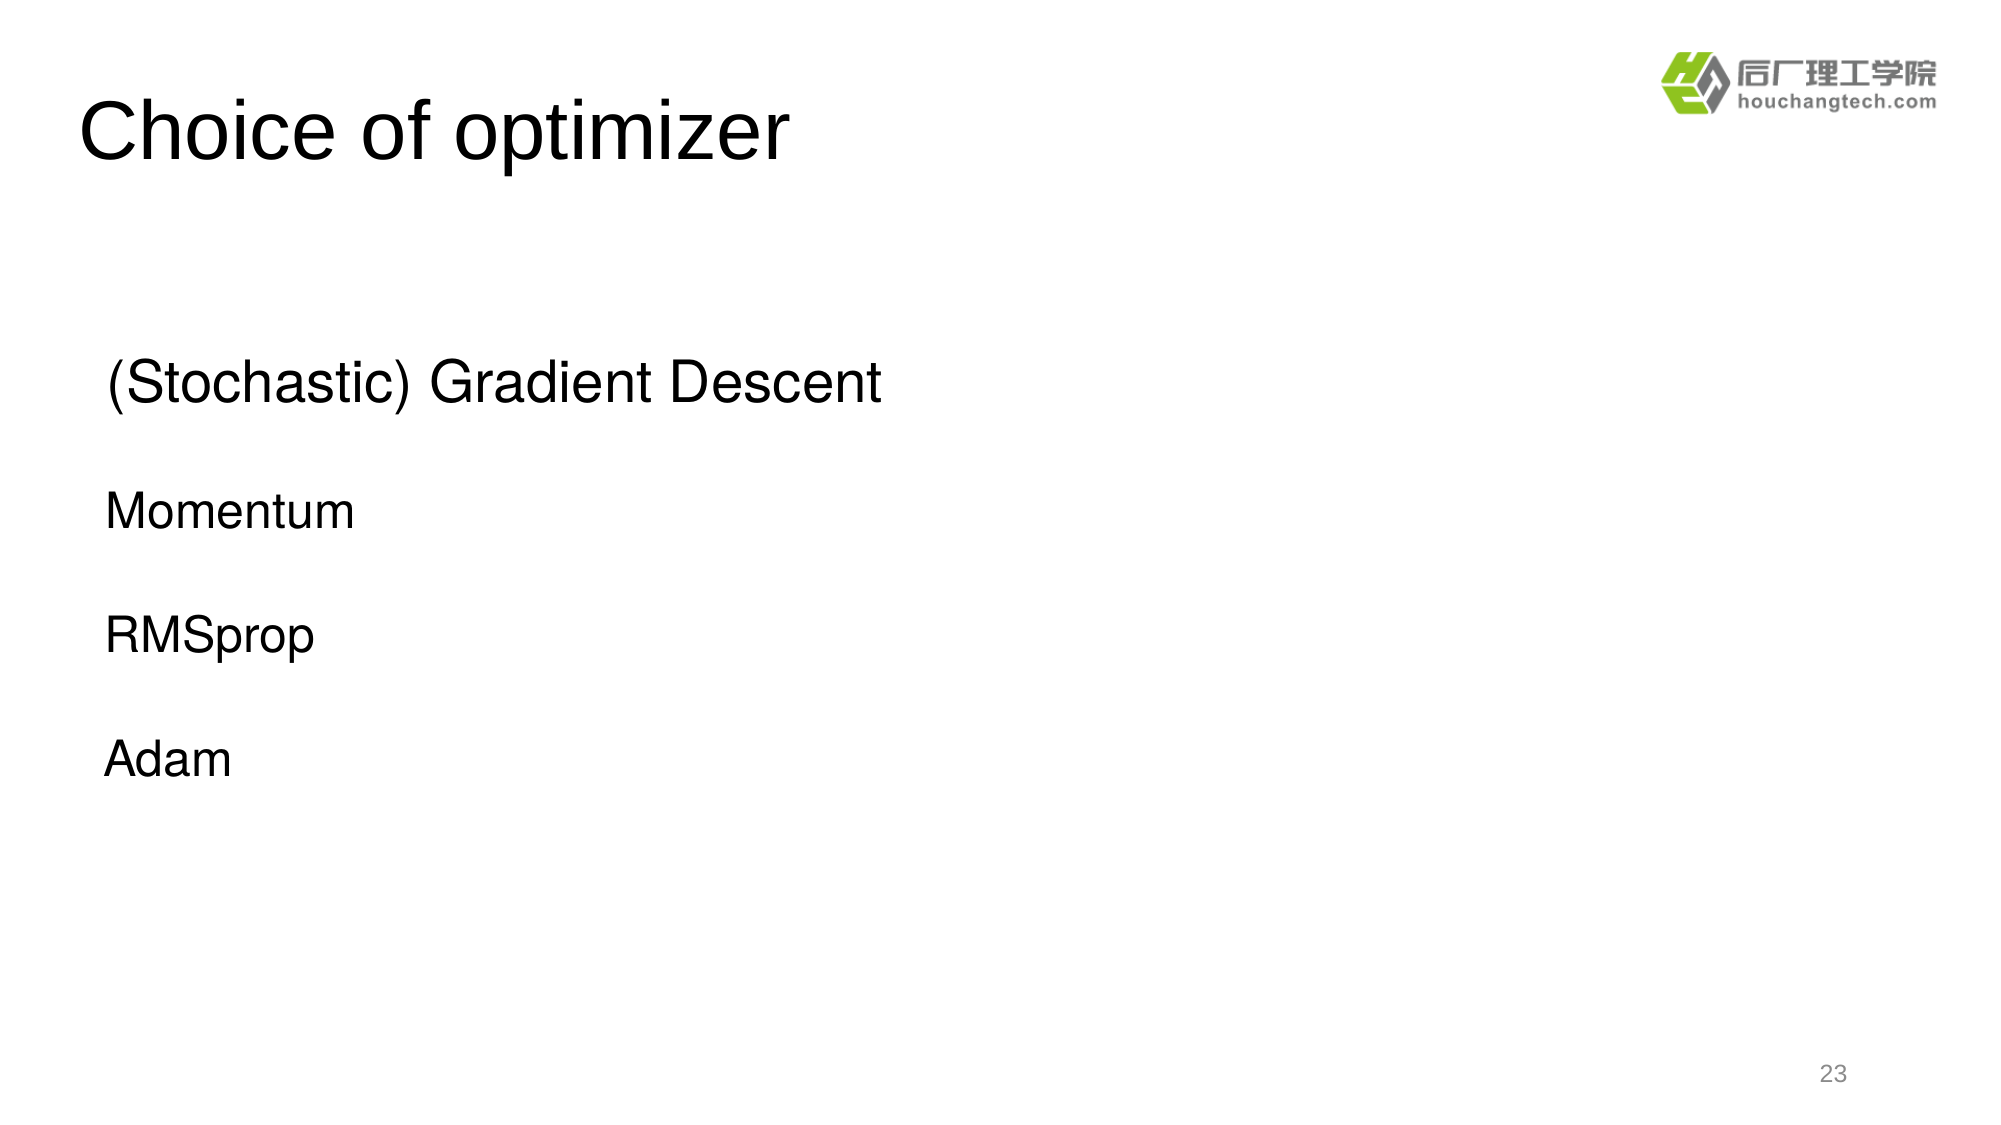

Choice of optimizer
(Stochastic) Gradient Descent
Momentum
RMSprop
Adam
23